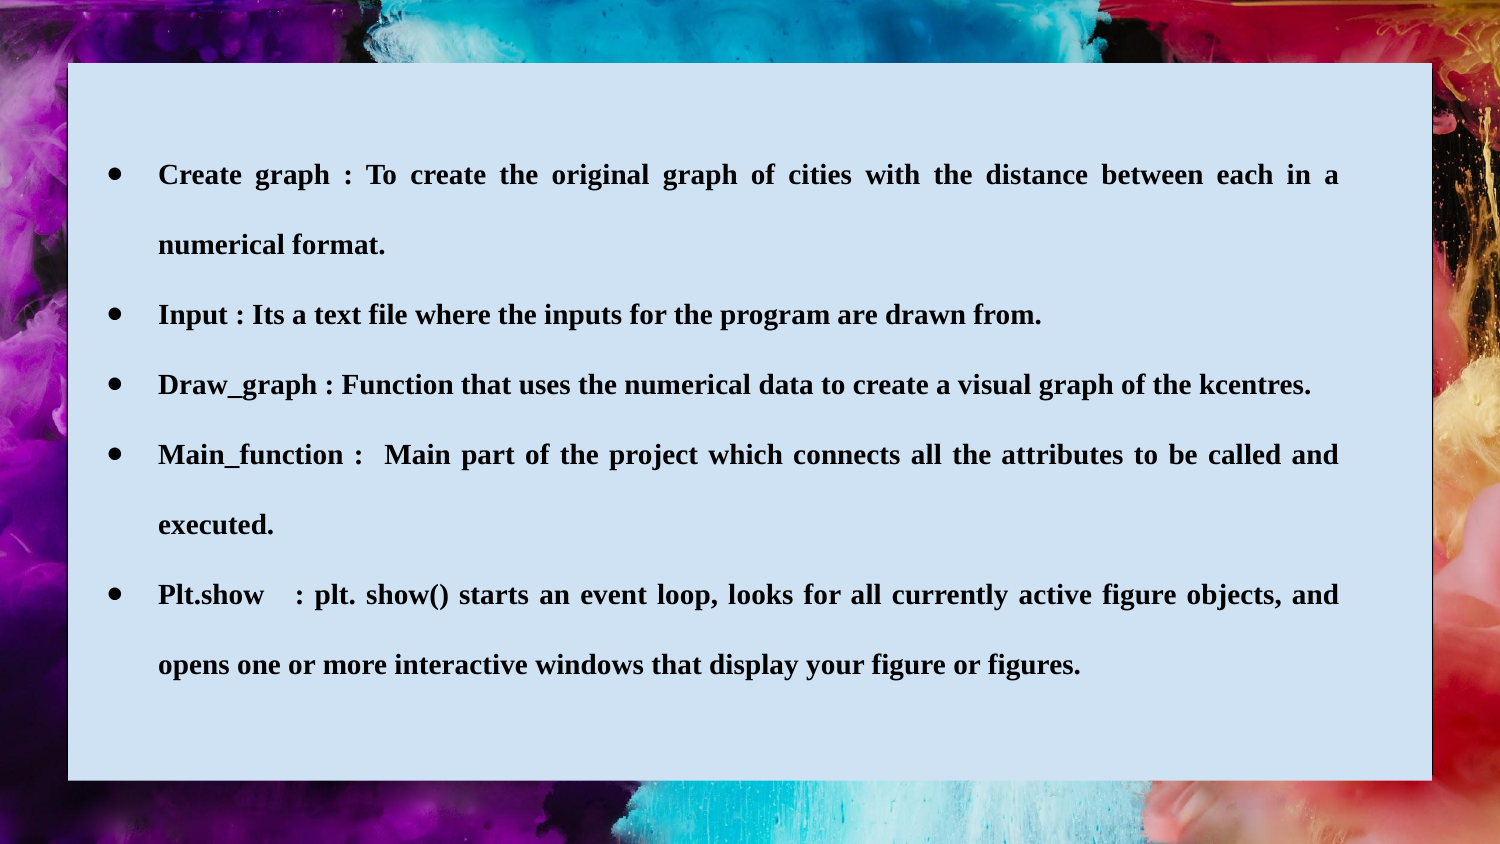

Create graph : To create the original graph of cities with the distance between each in a numerical format.
Input : Its a text file where the inputs for the program are drawn from.
Draw_graph : Function that uses the numerical data to create a visual graph of the kcentres.
Main_function :  Main part of the project which connects all the attributes to be called and executed.
Plt.show   : plt. show() starts an event loop, looks for all currently active figure objects, and opens one or more interactive windows that display your figure or figures.